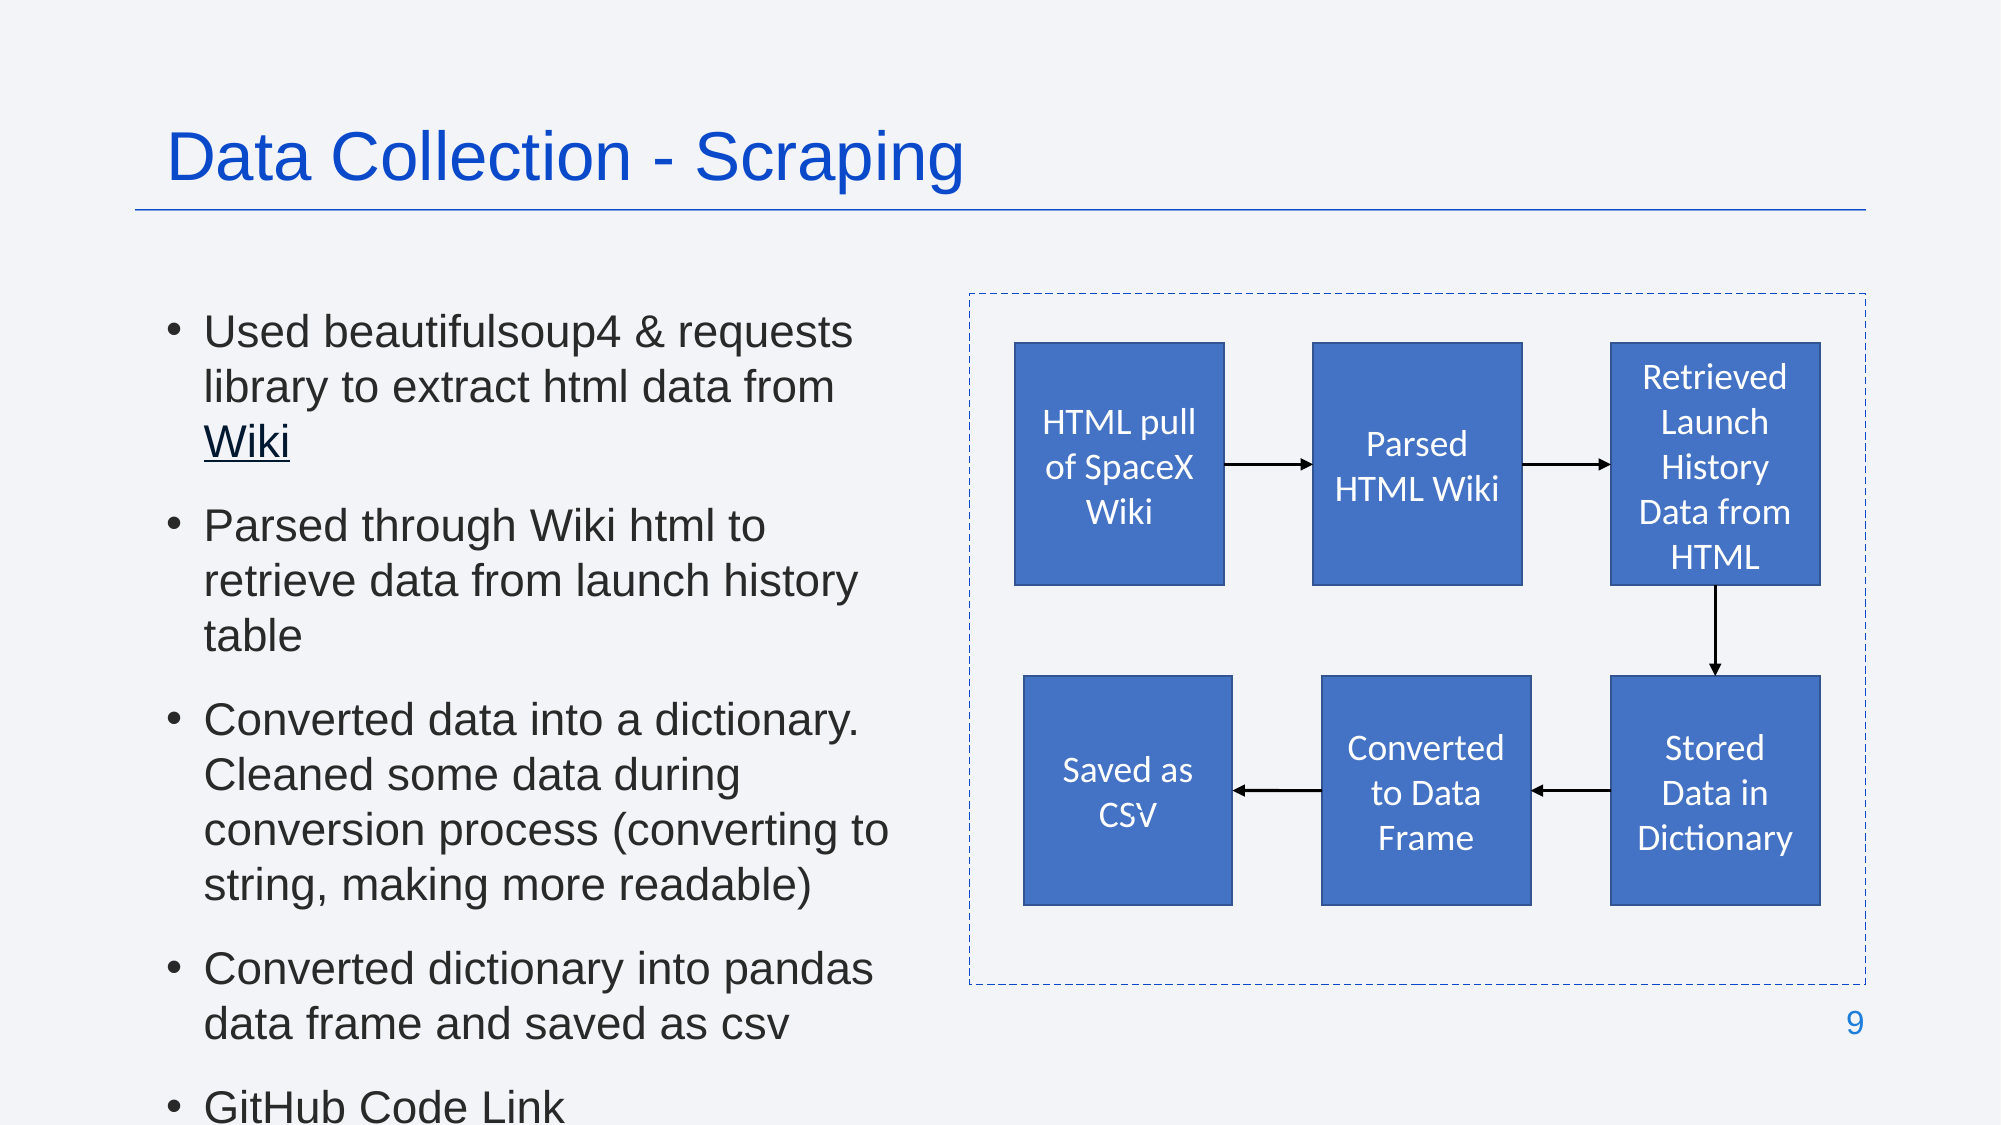

Data Collection - Scraping
Used beautifulsoup4 & requests library to extract html data from Wiki
Parsed through Wiki html to retrieve data from launch history table
Converted data into a dictionary. Cleaned some data during conversion process (converting to string, making more readable)
Converted dictionary into pandas data frame and saved as csv
GitHub Code Link

Retrieved Launch History Data from HTML
Parsed HTML Wiki
HTML pull of SpaceX Wiki
Saved as CSV
Stored Data in Dictionary
Converted to Data Frame
9